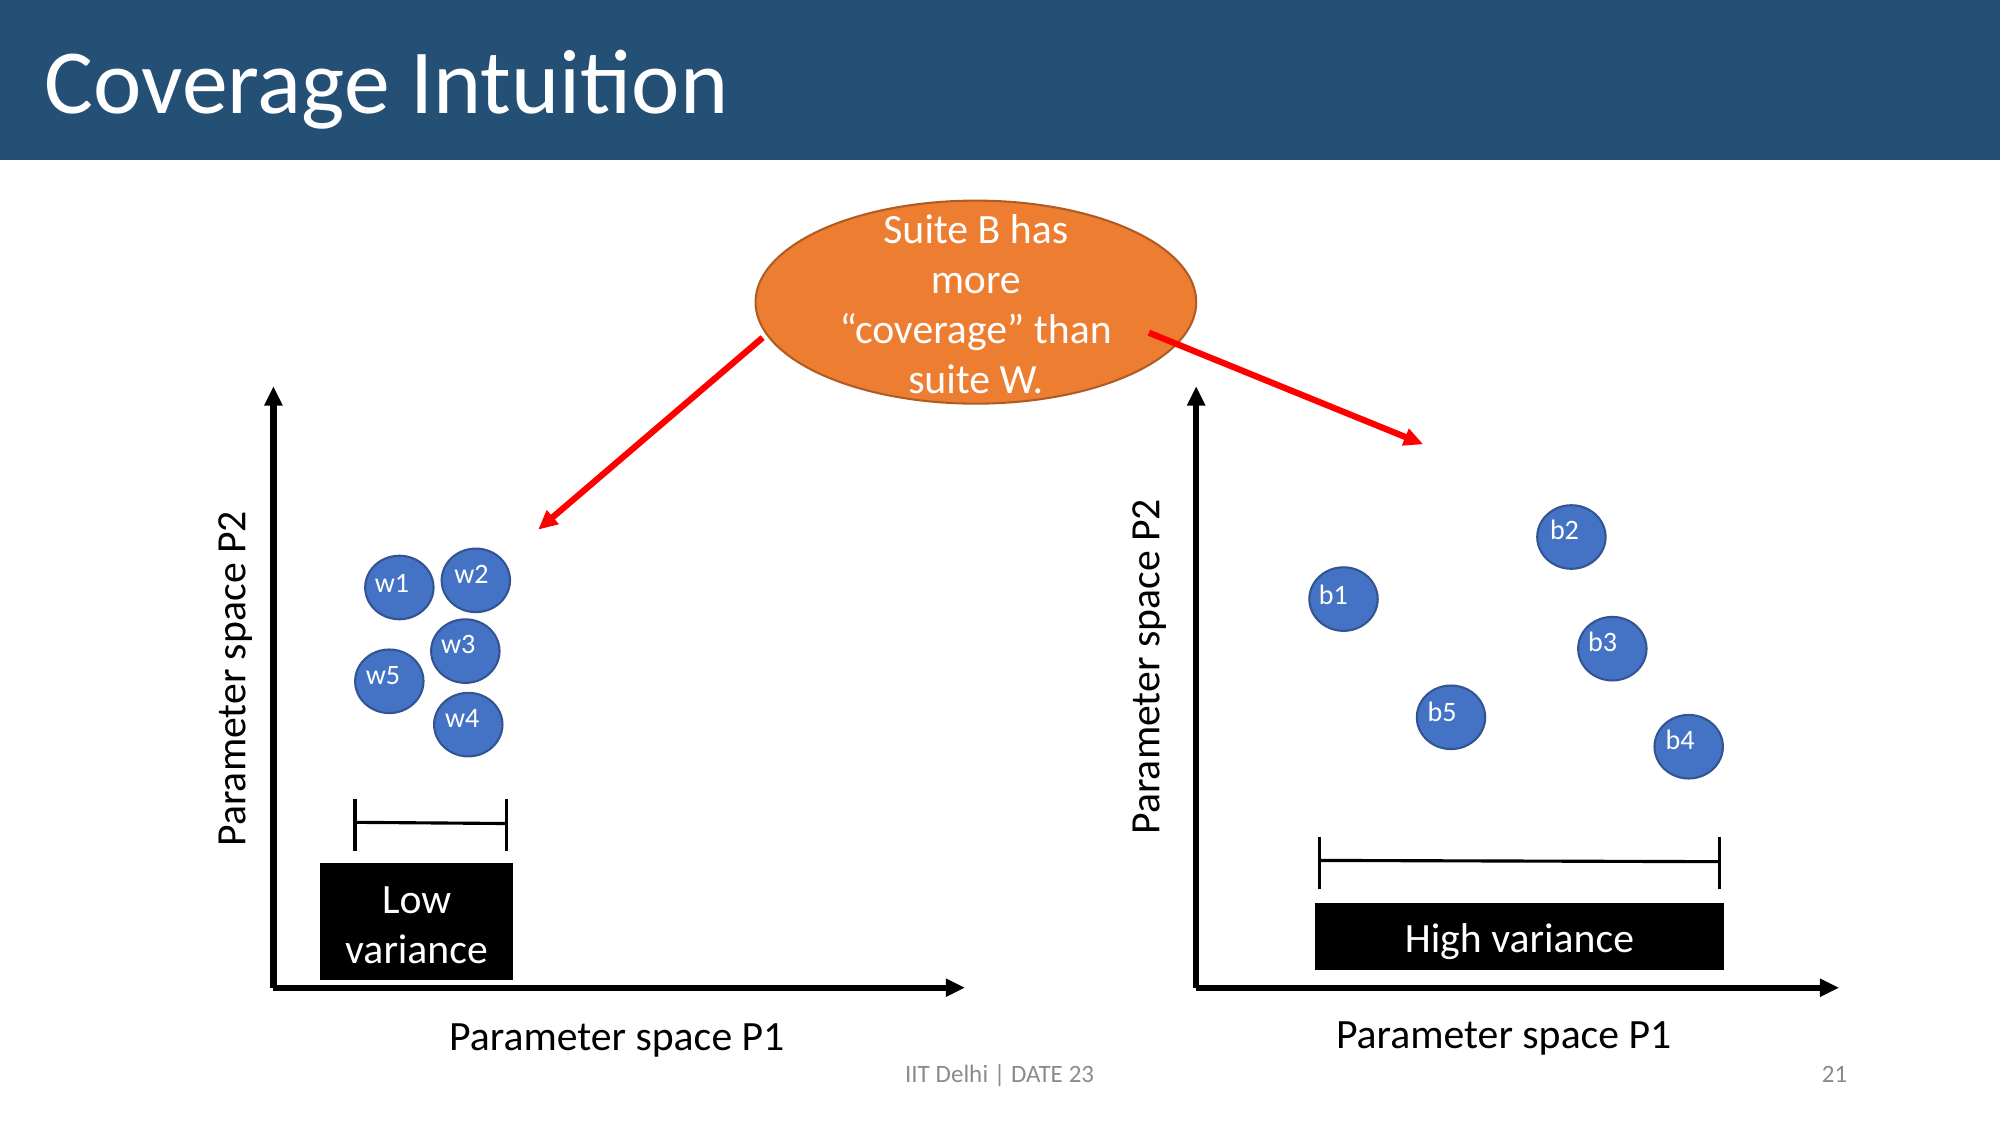

Coverage Intuition
Suite B has more “coverage” than suite W.
b2

w2

w1

b1
b3

w3

Parameter space P2
Parameter space P2
w5

b5

w4

b4

Low
variance
High variance
Parameter space P1
Parameter space P1
IIT Delhi | DATE 23
21